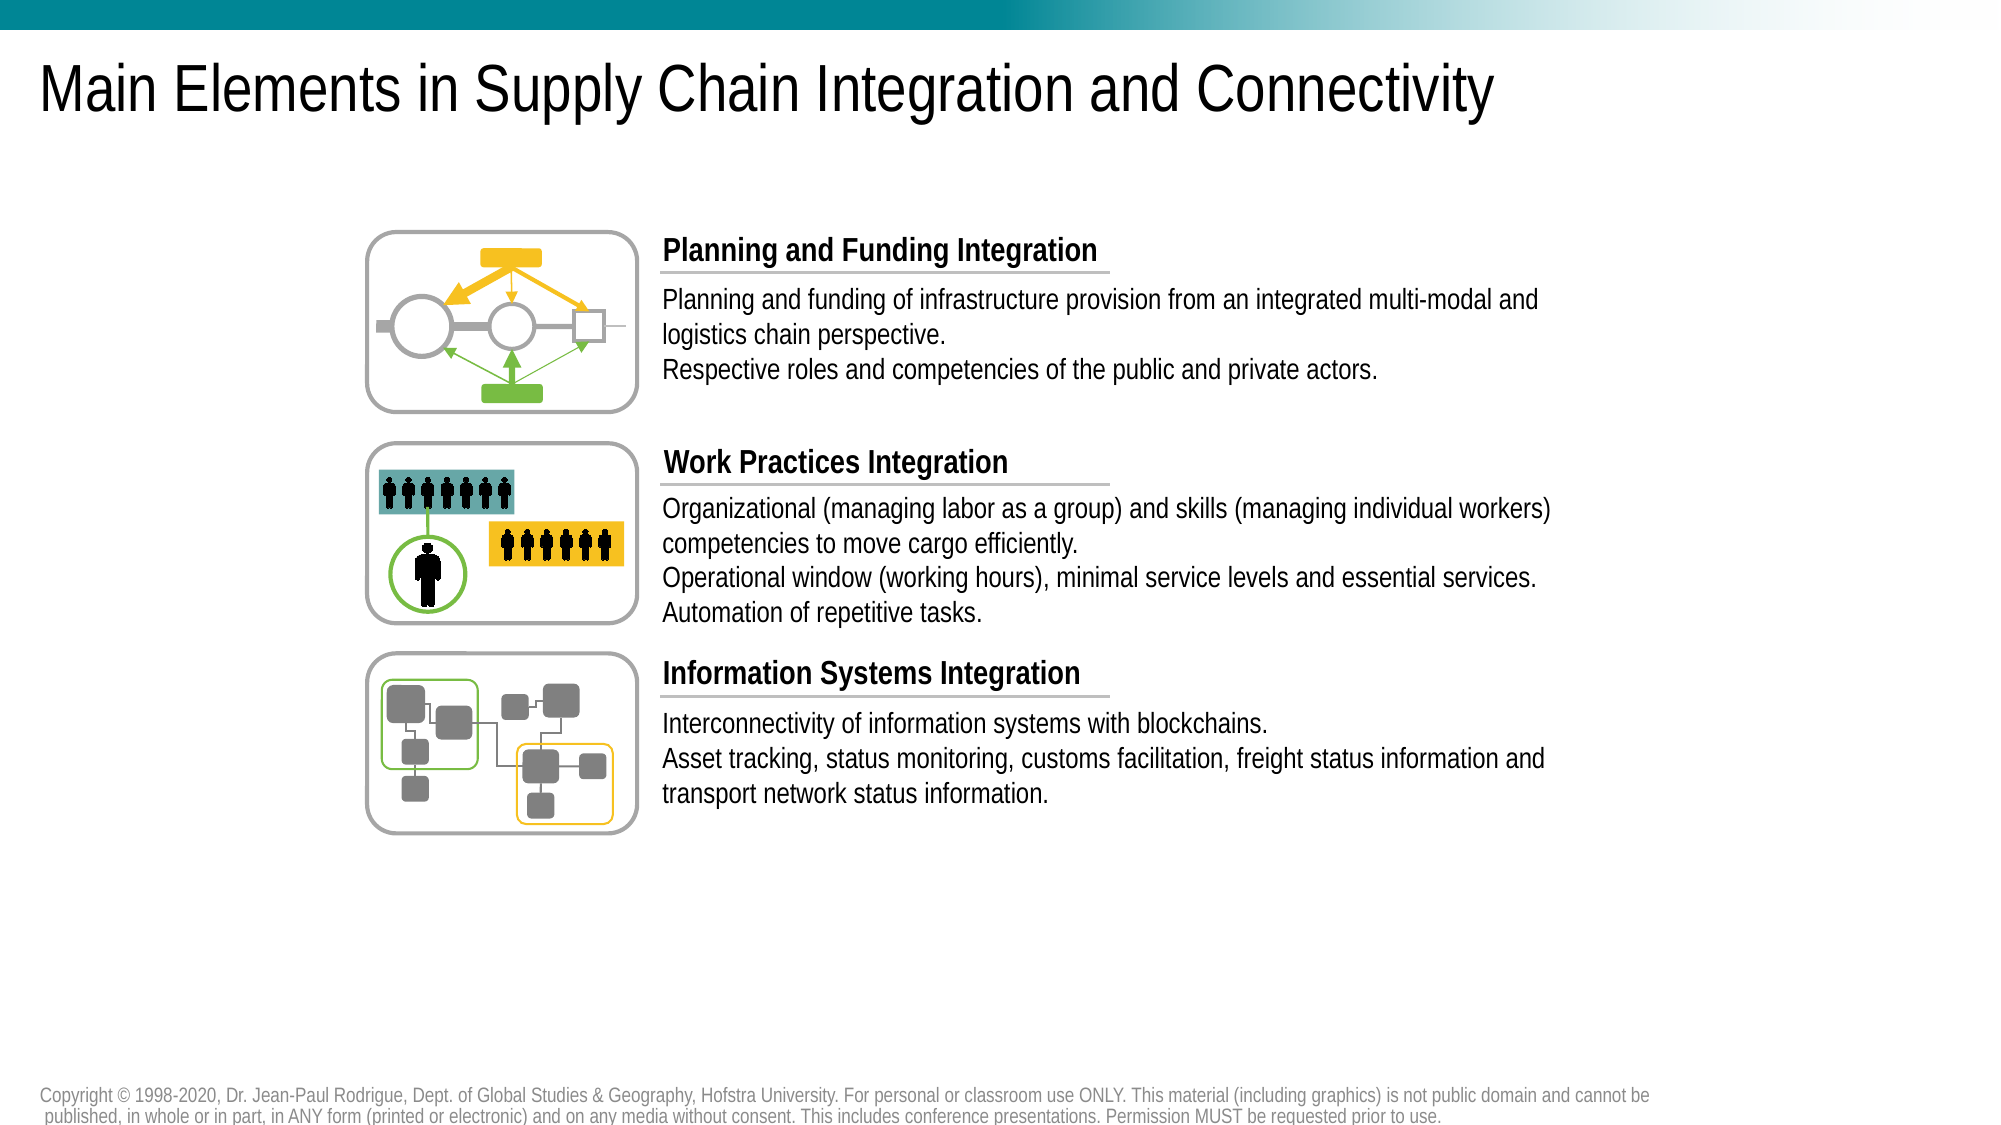

# Main Elements in Supply Chain Integration and Connectivity
Planning and Funding Integration

Planning and funding of infrastructure provision from an integrated multi-modal and logistics chain perspective.
Respective roles and competencies of the public and private actors.

Work Practices Integration

Organizational (managing labor as a group) and skills (managing individual workers) competencies to move cargo efficiently.
Operational window (working hours), minimal service levels and essential services.
Automation of repetitive tasks.

Information Systems Integration

Interconnectivity of information systems with blockchains.
Asset tracking, status monitoring, customs facilitation, freight status information and transport network status information.

Copyright © 1998-2020, Dr. Jean-Paul Rodrigue, Dept. of Global Studies & Geography, Hofstra University. For personal or classroom use ONLY. This material (including graphics) is not public domain and cannot be published, in whole or in part, in ANY form (printed or electronic) and on any media without consent. This includes conference presentations. Permission MUST be requested prior to use.